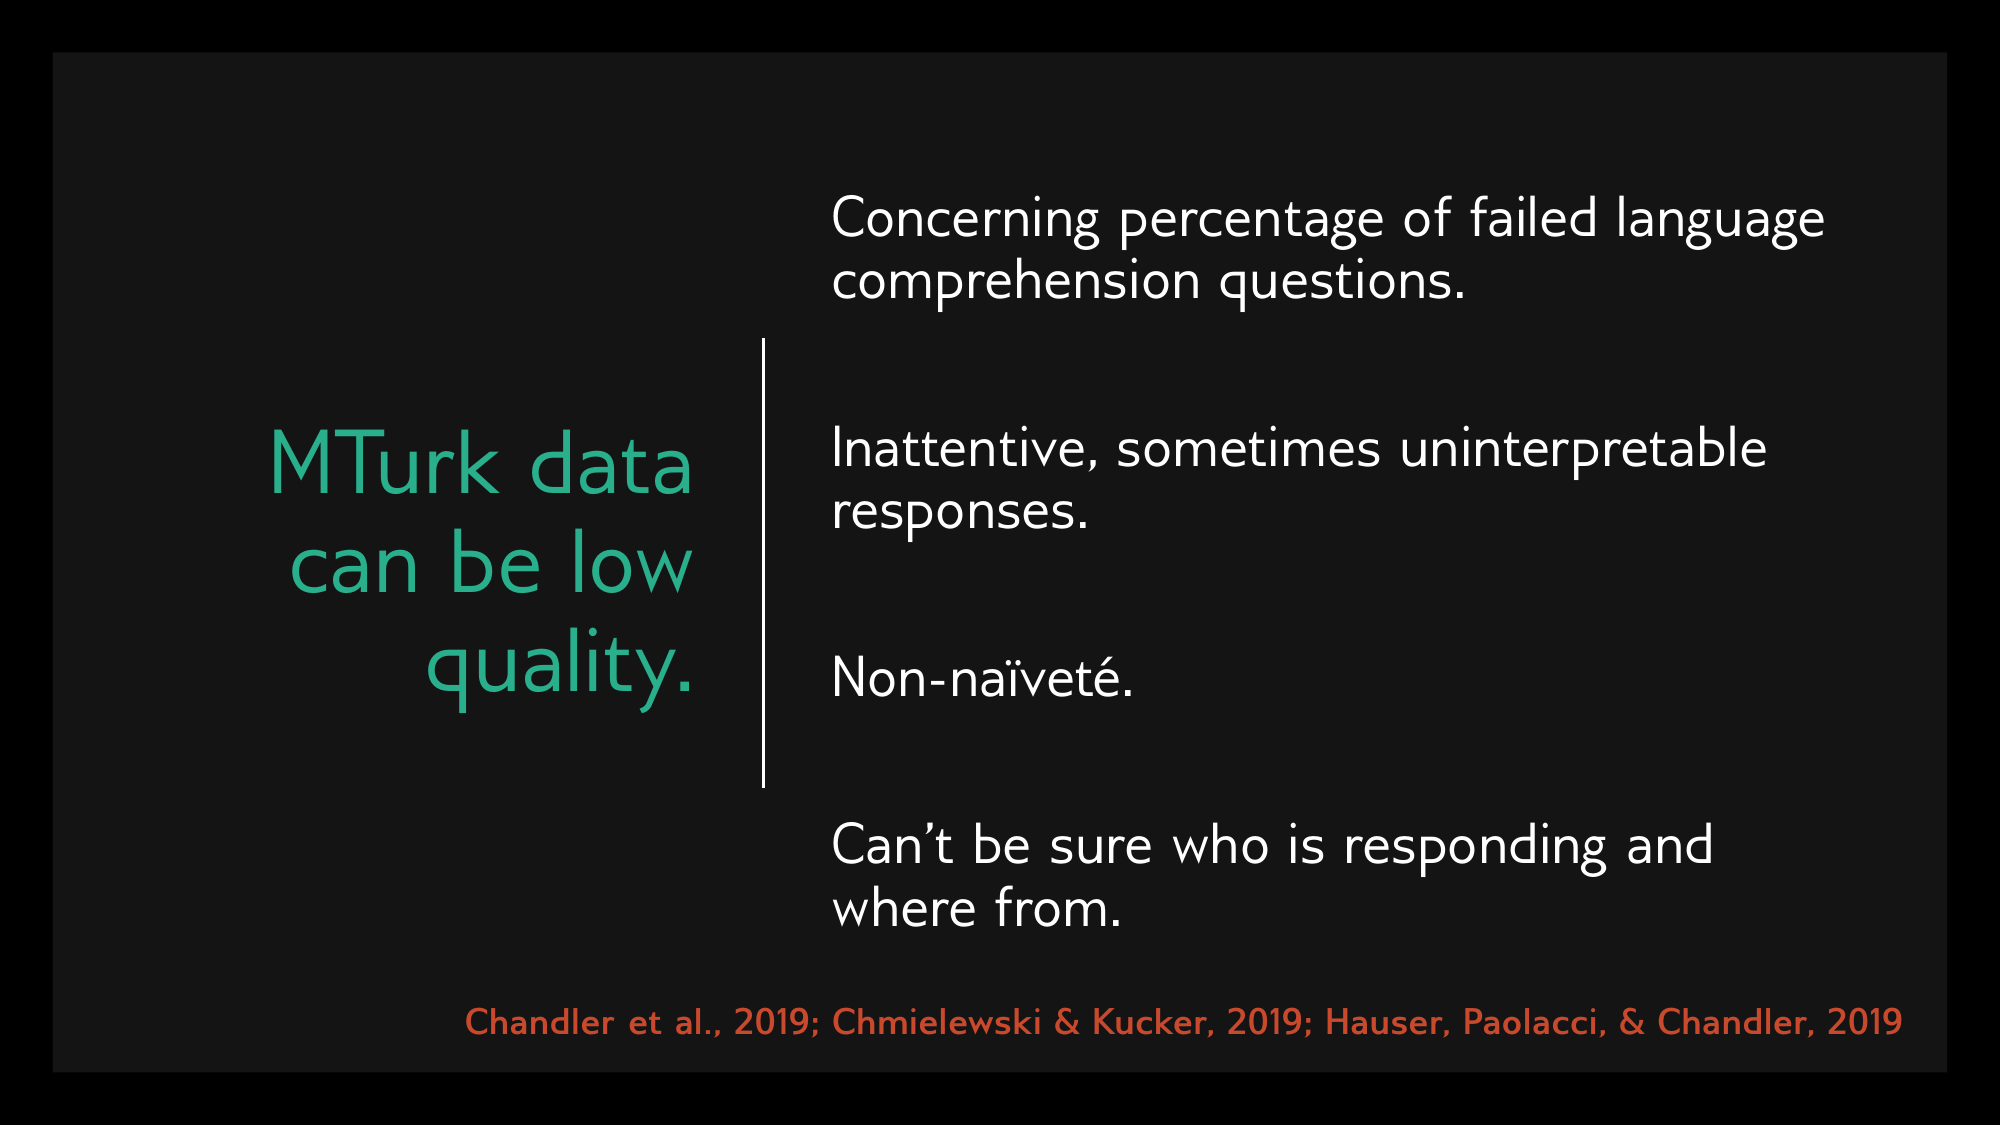

# MTurk data can be low quality.
Concerning percentage of failed language comprehension questions.

Inattentive, sometimes uninterpretable responses.

Non-naïveté.

Can’t be sure who is responding and where from.
Chandler et al., 2019; Chmielewski & Kucker, 2019; Hauser, Paolacci, & Chandler, 2019